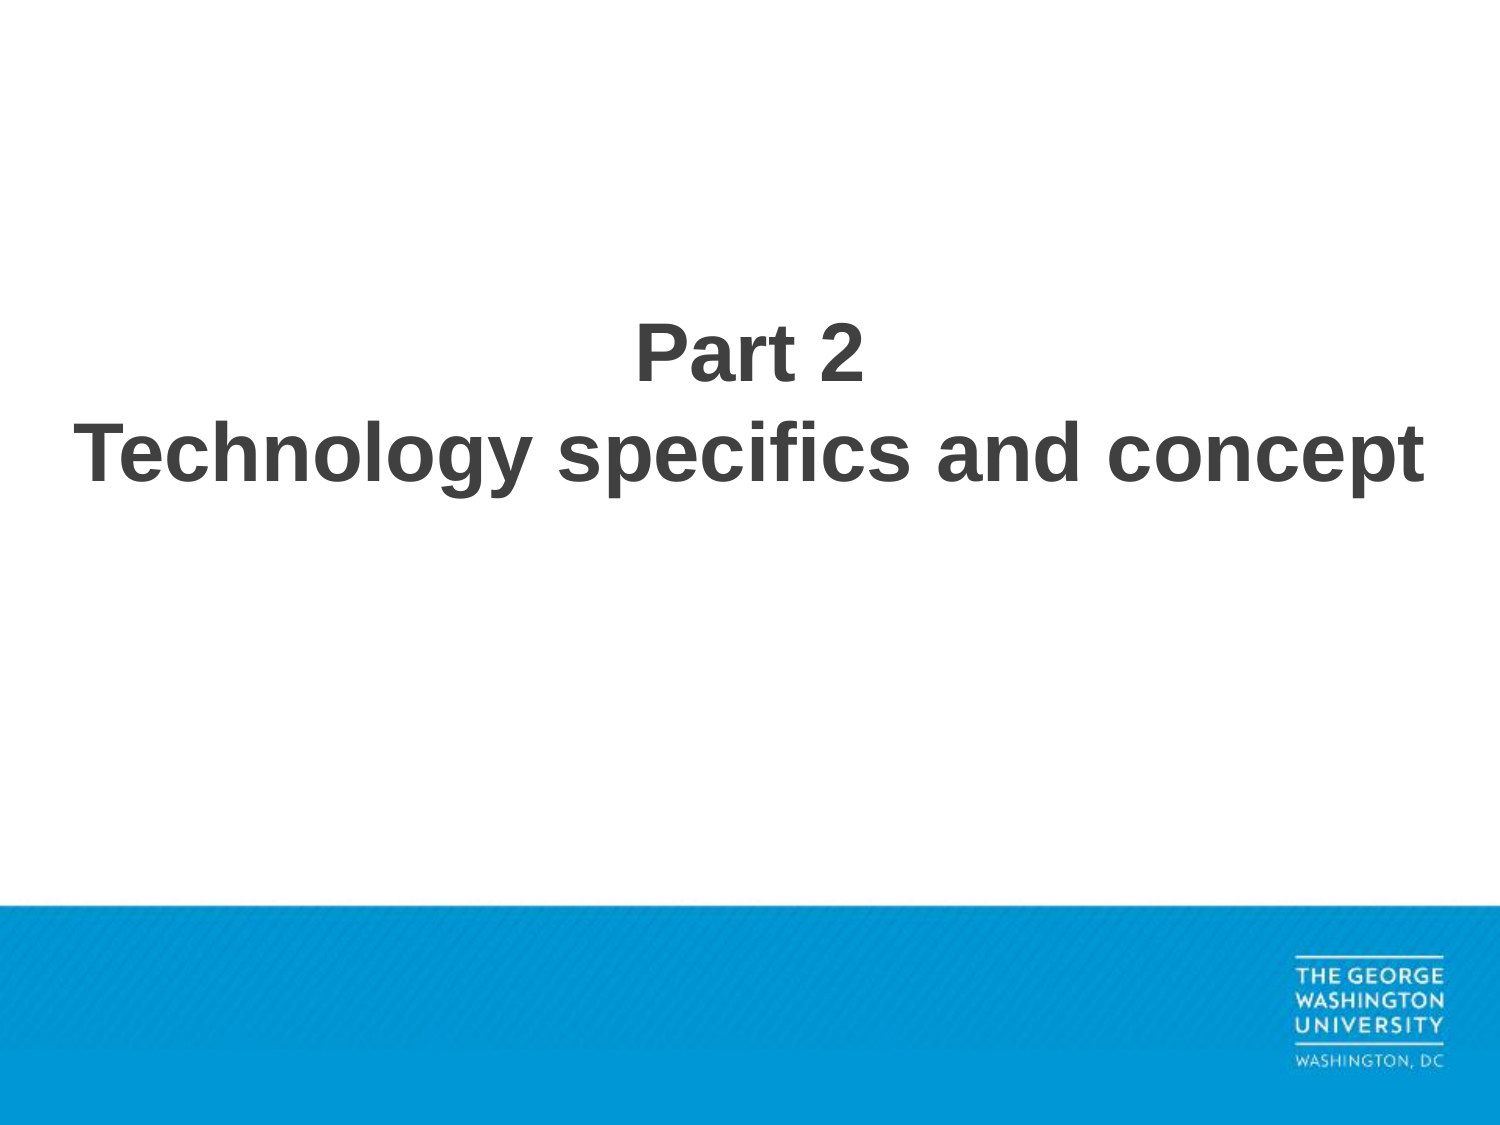

# Part 2 Technology specifics and concept